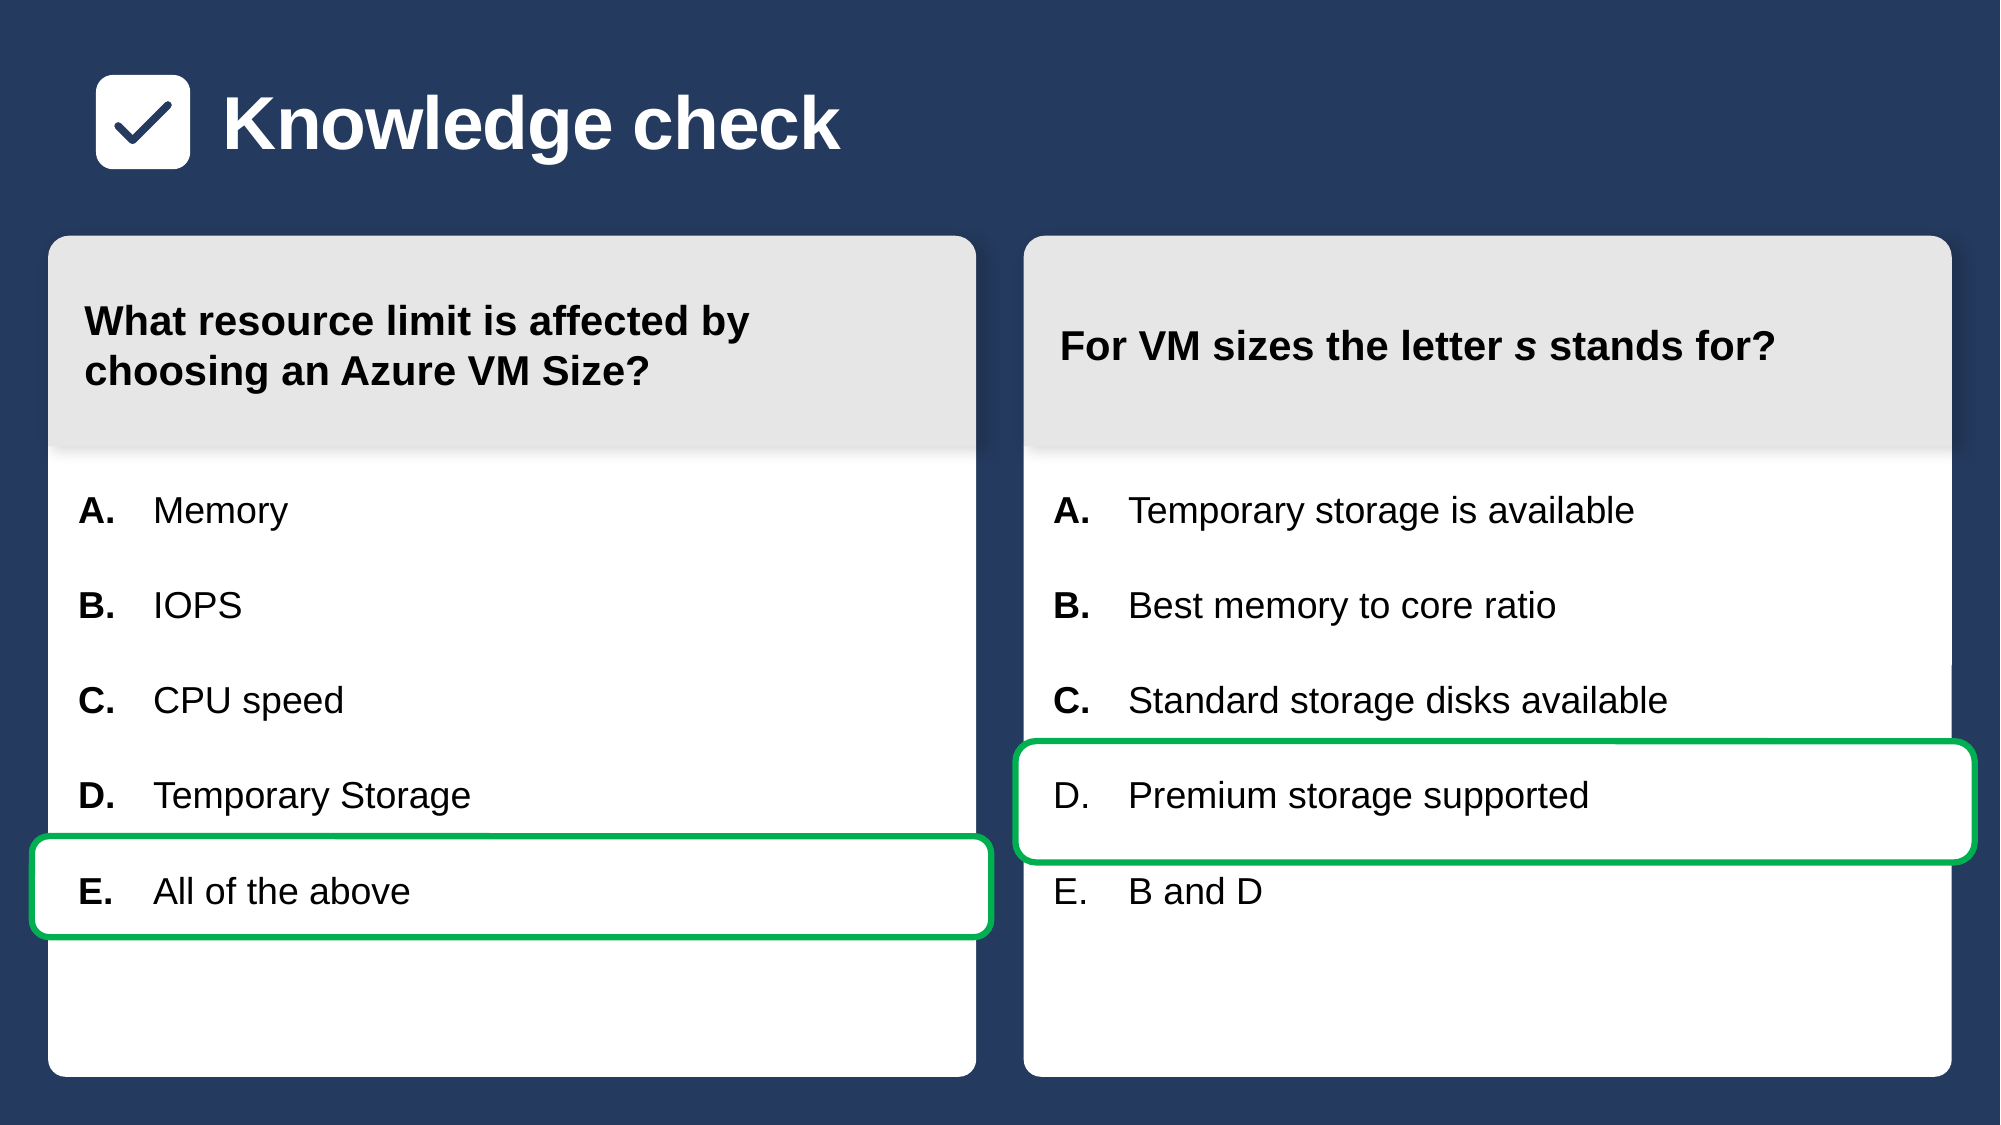

# Knowledge check
What resource limit is affected by choosing an Azure VM Size?
For VM sizes the letter s stands for?

​Memory
​IOPS
​CPU speed
​Temporary Storage
​All of the above
​Temporary storage is available
​Best memory to core ratio
​Standard storage disks available
Premium storage supported
B and D